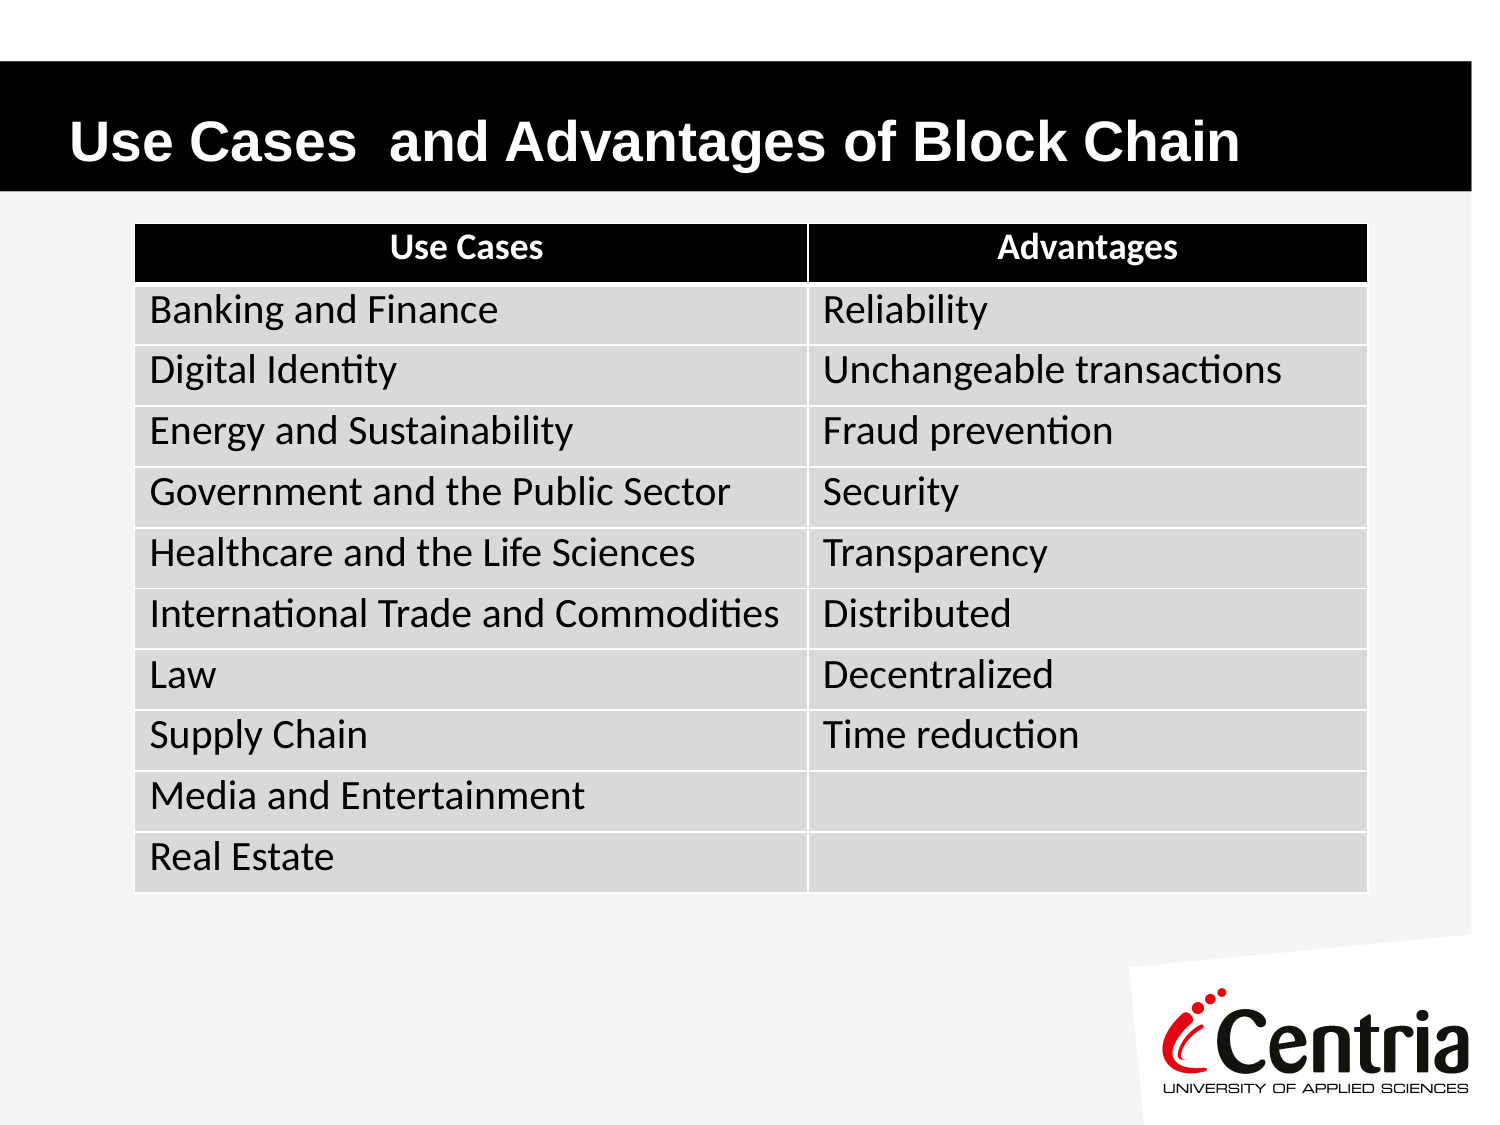

# Use Cases  and Advantages of Block Chain
| Use Cases | Advantages |
| --- | --- |
| Banking and Finance | Reliability |
| Digital Identity | Unchangeable transactions |
| Energy and Sustainability | Fraud prevention |
| Government and the Public Sector | Security |
| Healthcare and the Life Sciences | Transparency |
| International Trade and Commodities | Distributed |
| Law | Decentralized |
| Supply Chain | Time reduction |
| Media and Entertainment |  |
| Real Estate |  |